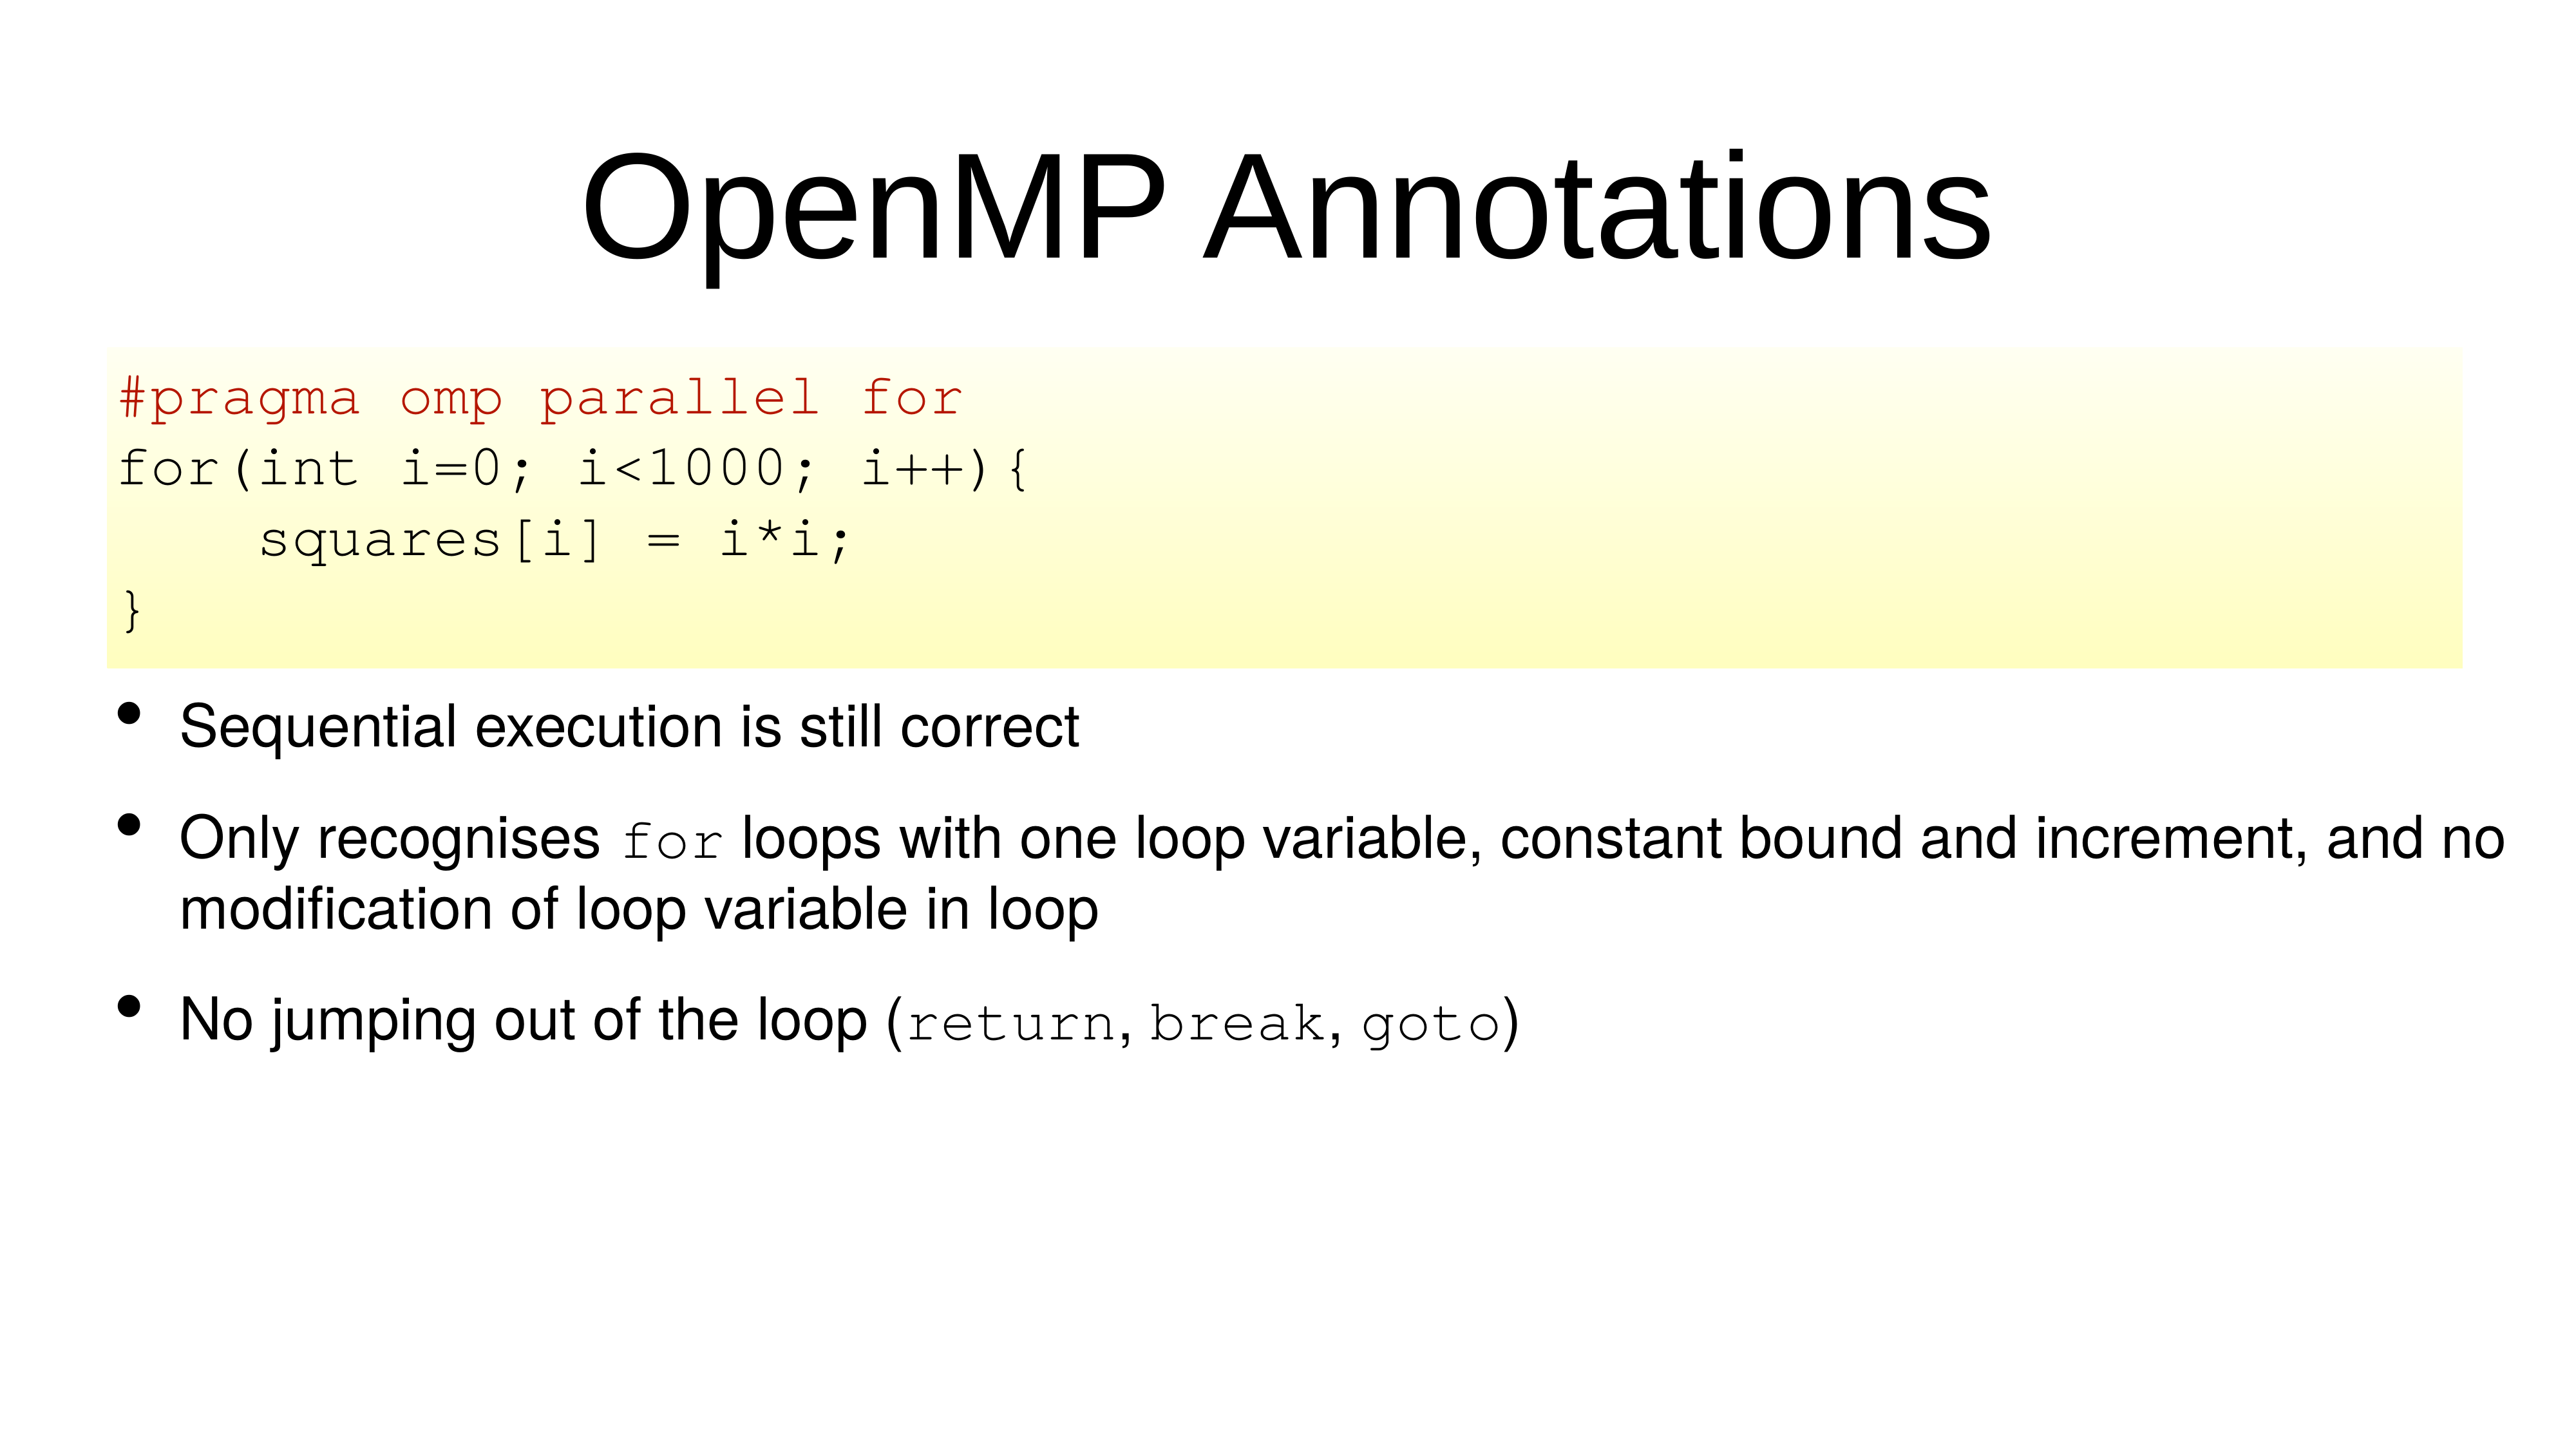

# OpenMP Annotations
The core of OpenMP is a set of parallelisation pragma’s:
Works on the for immediately after it
Divides the iterations over the threads, how is up to the implementation
Sequential execution is still correct
Only recognises for loops with one loop variable, constant bound and increment, and no modification of loop variable in loop
No jumping out of the loop (return, break, goto)
#pragma omp parallel for
for(int i=0; i<1000; i++){
    squares[i] = i*i;
}
42